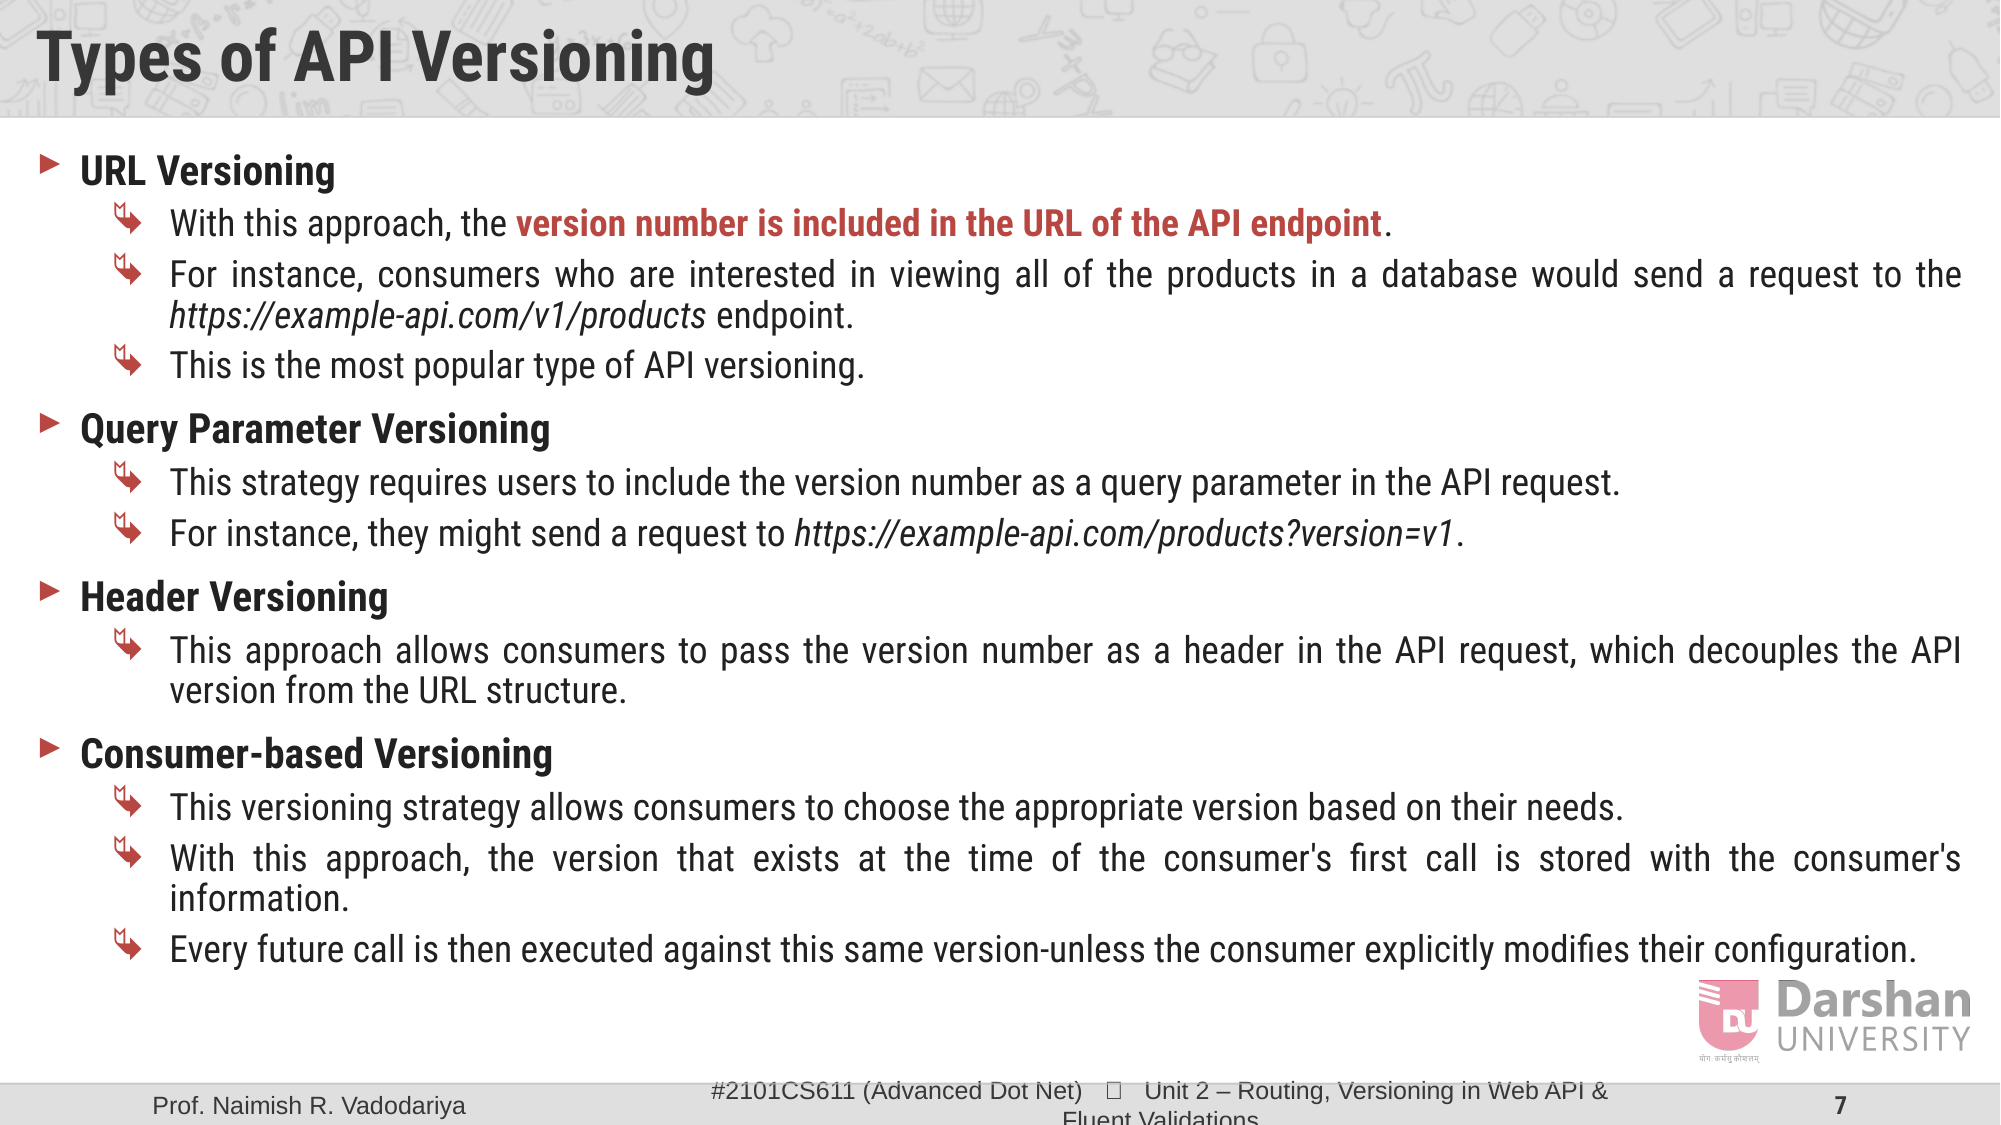

# Types of API Versioning
URL Versioning
With this approach, the version number is included in the URL of the API endpoint.
For instance, consumers who are interested in viewing all of the products in a database would send a request to the https://example-api.com/v1/products endpoint.
This is the most popular type of API versioning.
Query Parameter Versioning
This strategy requires users to include the version number as a query parameter in the API request.
For instance, they might send a request to https://example-api.com/products?version=v1.
Header Versioning
This approach allows consumers to pass the version number as a header in the API request, which decouples the API version from the URL structure.
Consumer-based Versioning
This versioning strategy allows consumers to choose the appropriate version based on their needs.
With this approach, the version that exists at the time of the consumer's first call is stored with the consumer's information.
Every future call is then executed against this same version-unless the consumer explicitly modifies their configuration.